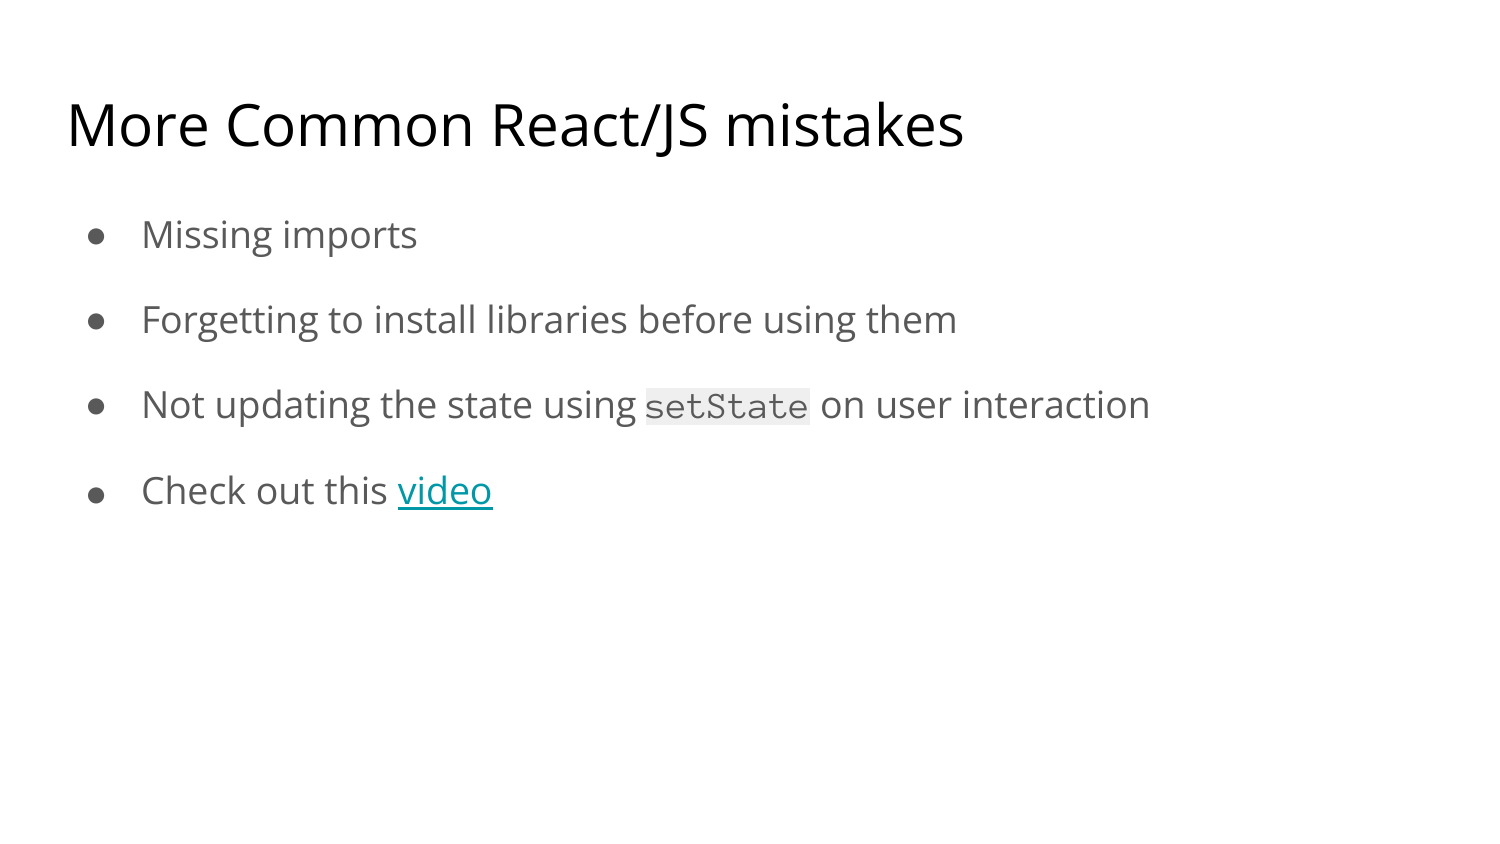

# More Common React/JS mistakes
Missing imports
Forgetting to install libraries before using them
Not updating the state using setState on user interaction
Check out this video